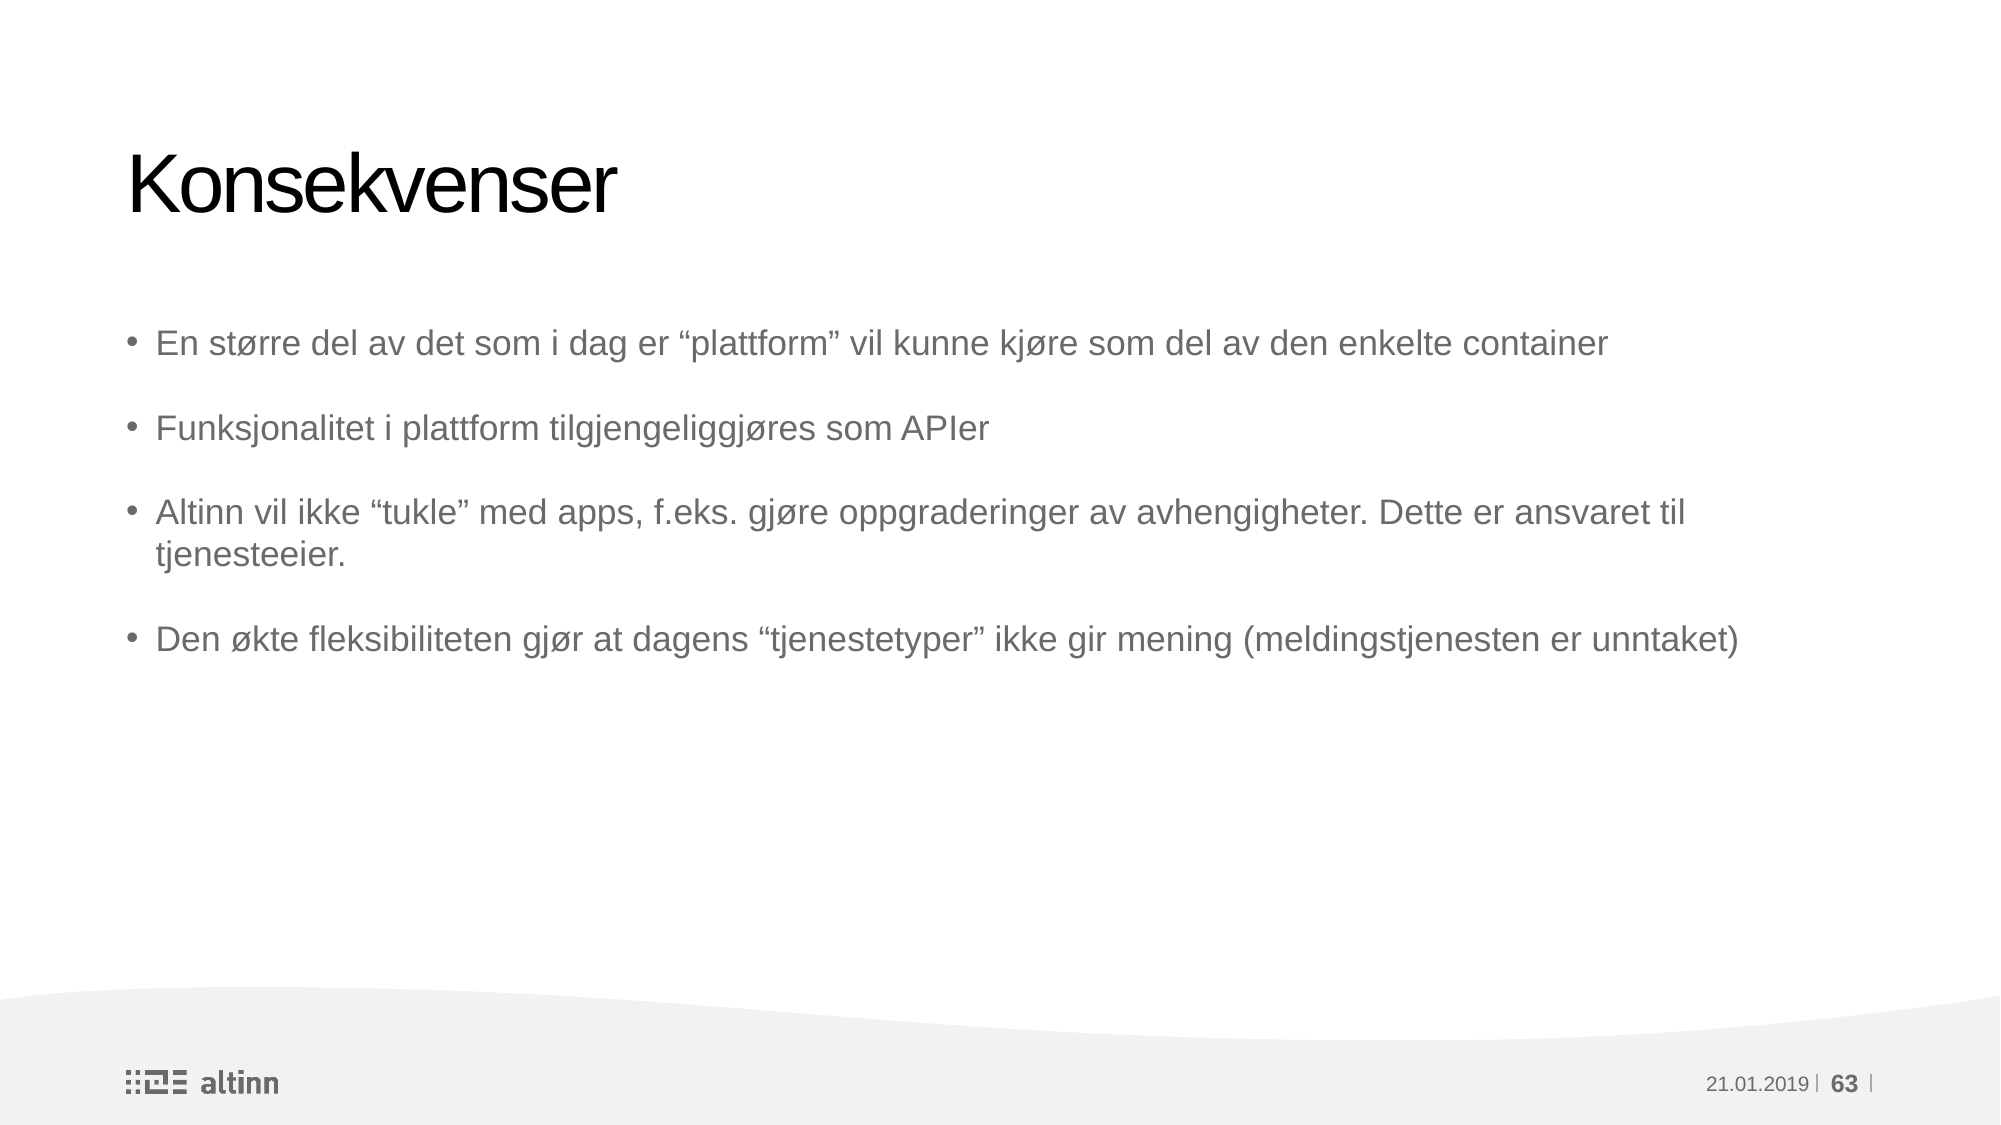

# Konsekvenser
En større del av det som i dag er “plattform” vil kunne kjøre som del av den enkelte container
Funksjonalitet i plattform tilgjengeliggjøres som APIer
Altinn vil ikke “tukle” med apps, f.eks. gjøre oppgraderinger av avhengigheter. Dette er ansvaret til tjenesteeier.
Den økte fleksibiliteten gjør at dagens “tjenestetyper” ikke gir mening (meldingstjenesten er unntaket)
21.01.2019
63